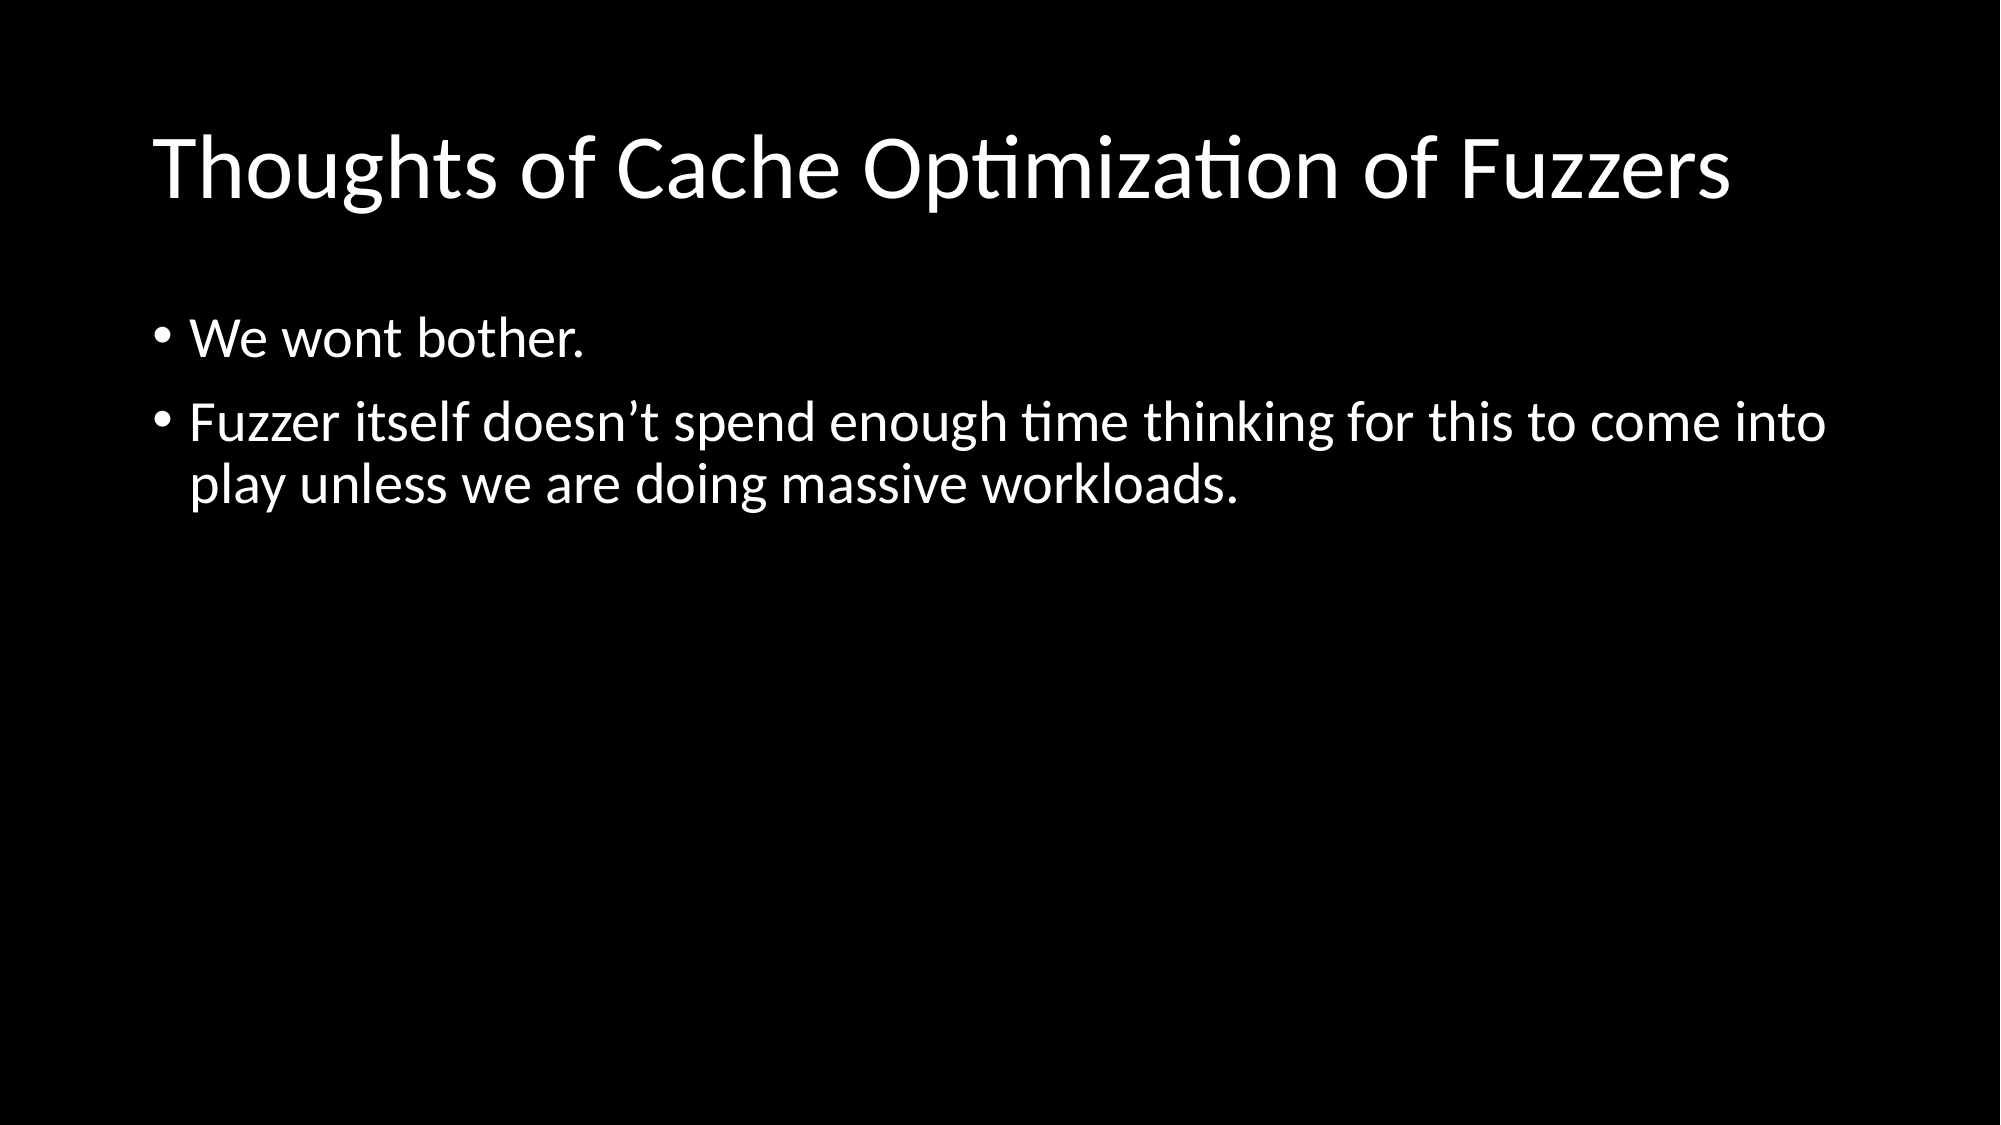

# Thoughts of Cache Optimization of Fuzzers
We wont bother.
Fuzzer itself doesn’t spend enough time thinking for this to come into play unless we are doing massive workloads.